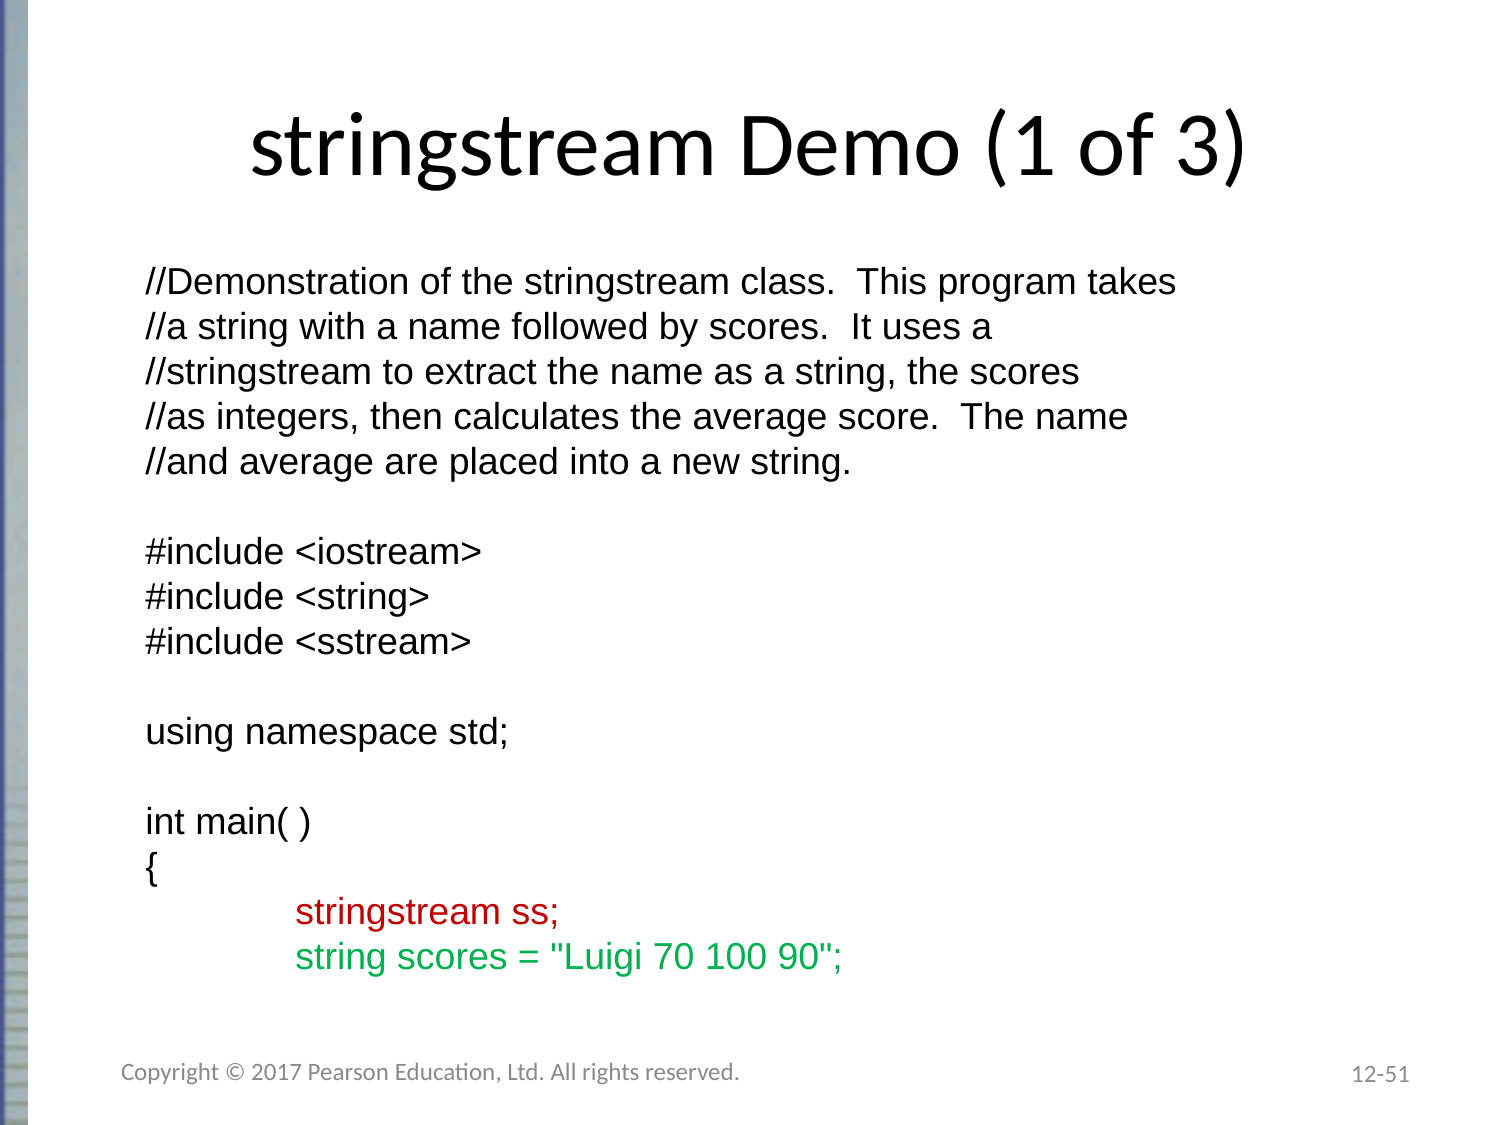

# stringstream Demo (1 of 3)
//Demonstration of the stringstream class.  This program takes
//a string with a name followed by scores.  It uses a
//stringstream to extract the name as a string, the scores
//as integers, then calculates the average score.  The name
//and average are placed into a new string.

#include <iostream>
#include <string>
#include <sstream>

using namespace std;

int main( )
{
	stringstream ss;
	string scores = "Luigi 70 100 90";

Copyright © 2017 Pearson Education, Ltd. All rights reserved.
12-51